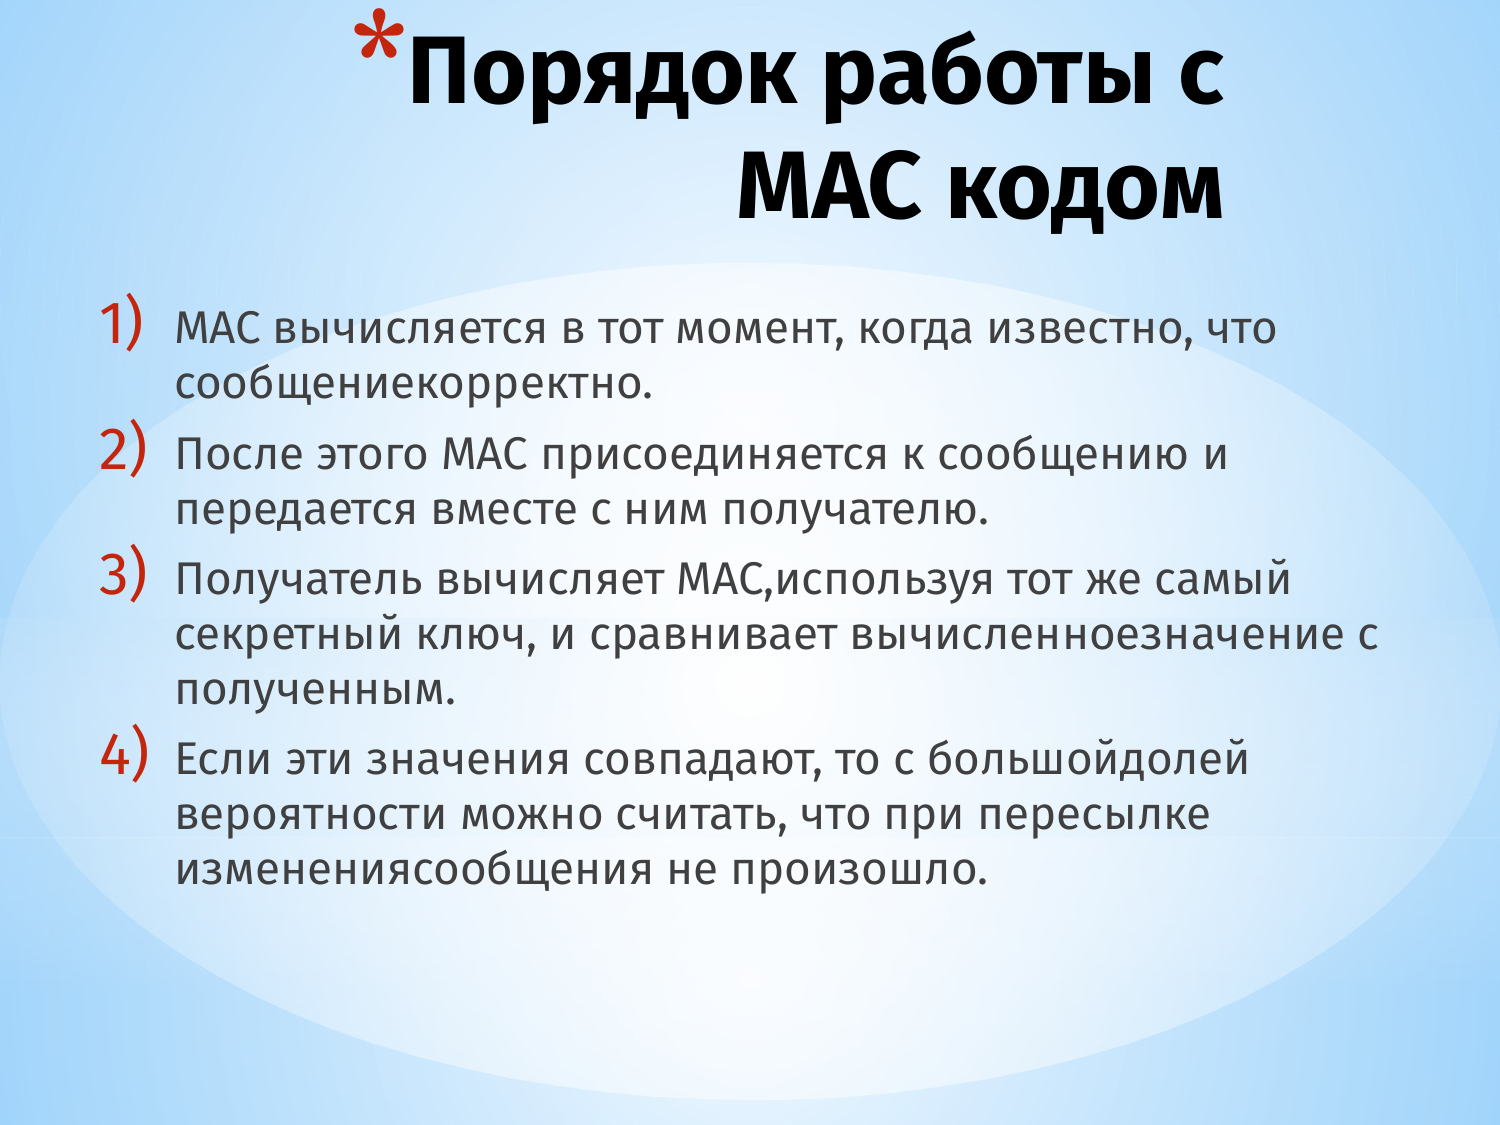

# Порядок работы с МАС кодом
MAC вычисляется в тот момент, когда известно, что сообщение корректно.
После этого MAC присоединяется к сообщению и передается вместе с ним получателю.
Получатель вычисляет MAC, используя тот же самый секретный ключ, и сравнивает вычисленное значение с полученным.
Если эти значения совпадают, то с большой долей вероятности можно считать, что при пересылке изменения сообщения не произошло.